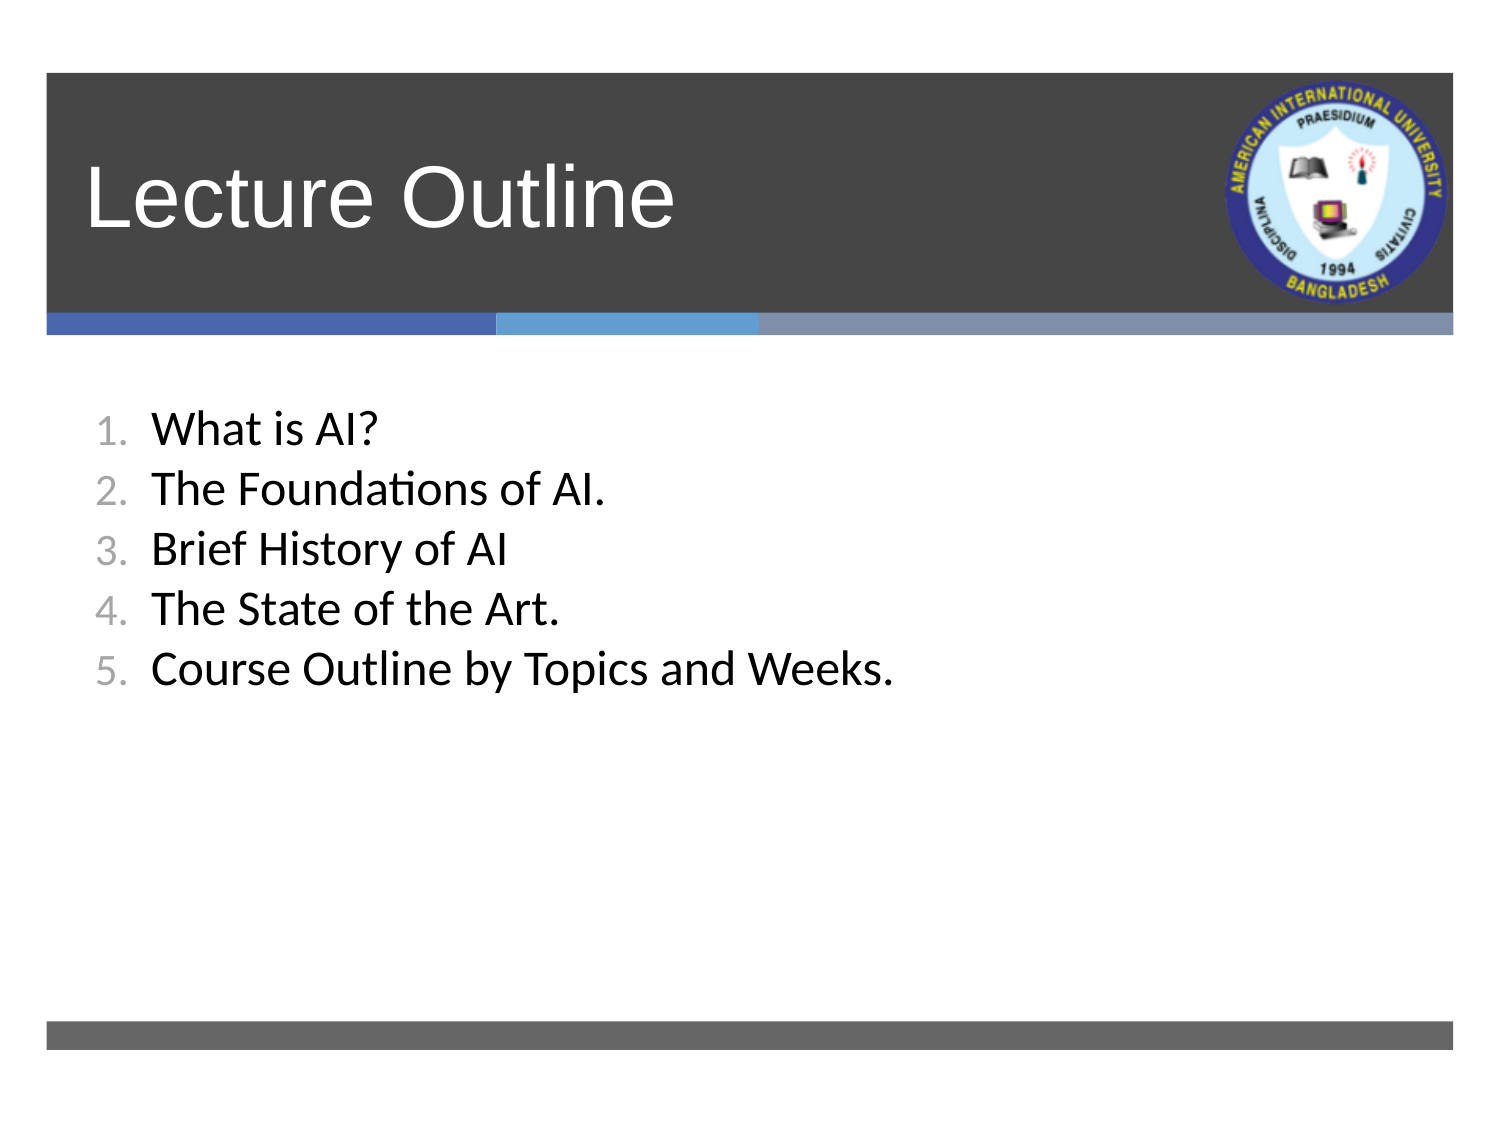

# Lecture Outline
What is AI?
The Foundations of AI.
Brief History of AI
The State of the Art.
Course Outline by Topics and Weeks.